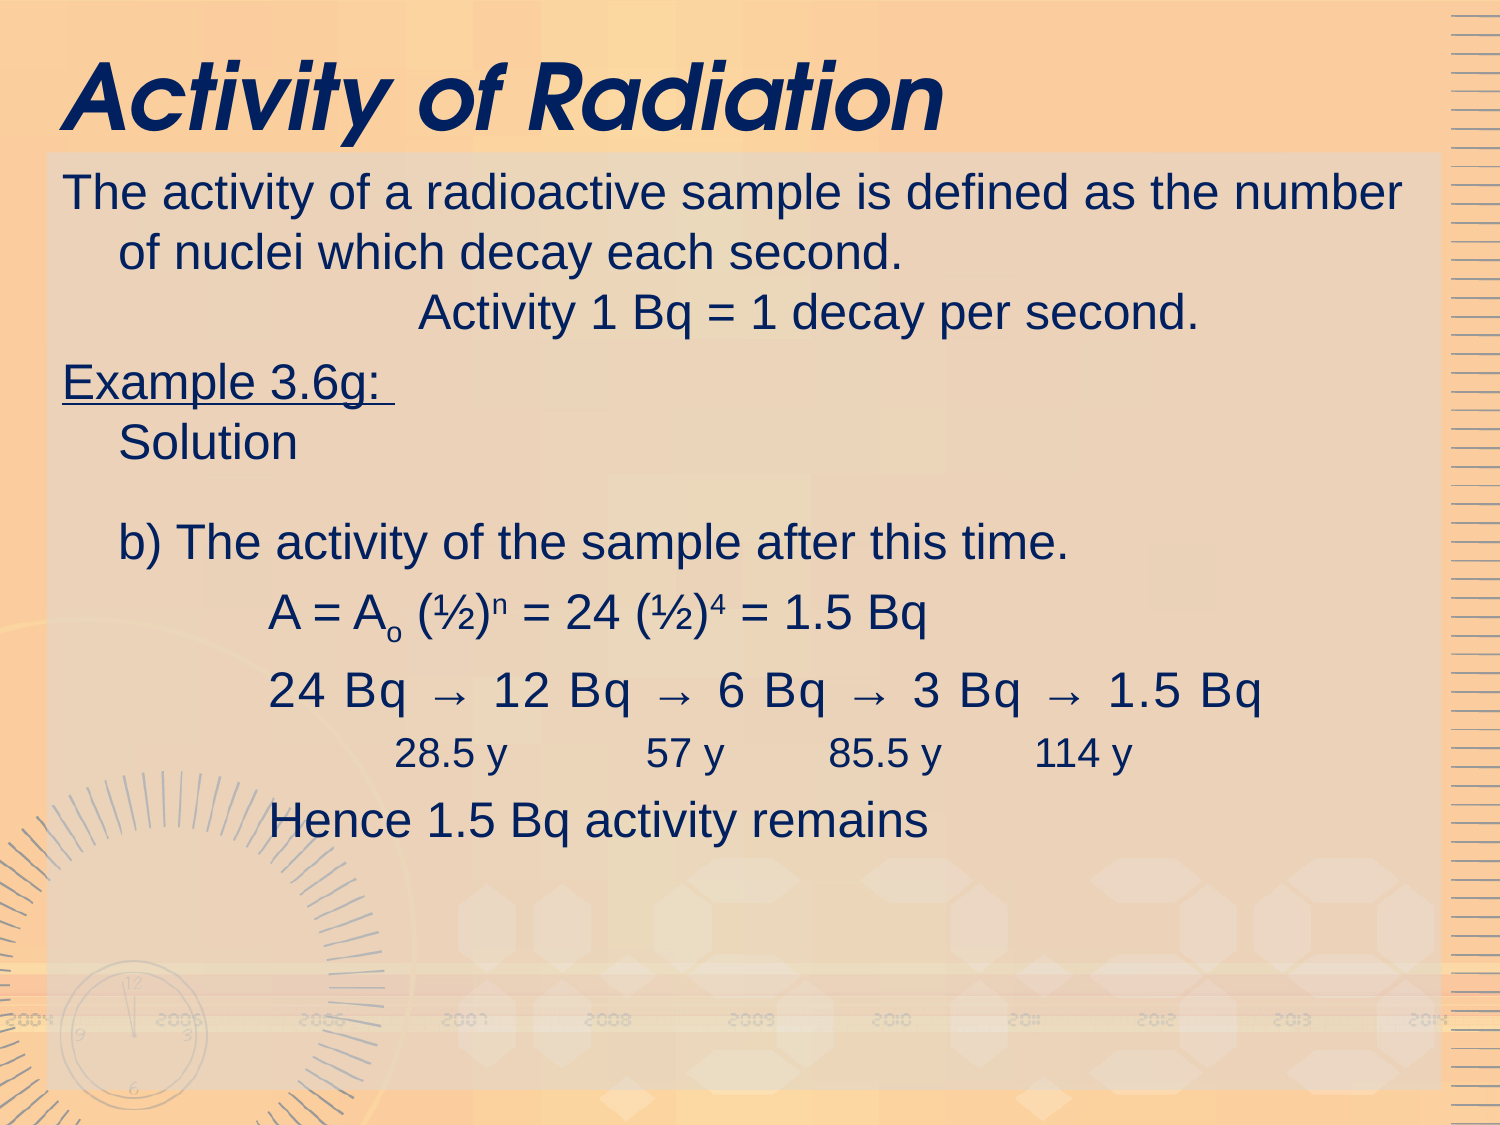

# Activity of Radiation
The activity of a radioactive sample is defined as the number of nuclei which decay each second.
		Activity 1 Bq = 1 decay per second.
Example 3.6g:
Solution
b) The activity of the sample after this time.
		A = Ao (½)n = 24 (½)4 = 1.5 Bq
		24 Bq → 12 Bq → 6 Bq → 3 Bq → 1.5 Bq
		         28.5 y            57 y         85.5 y        114 y
		Hence 1.5 Bq activity remains